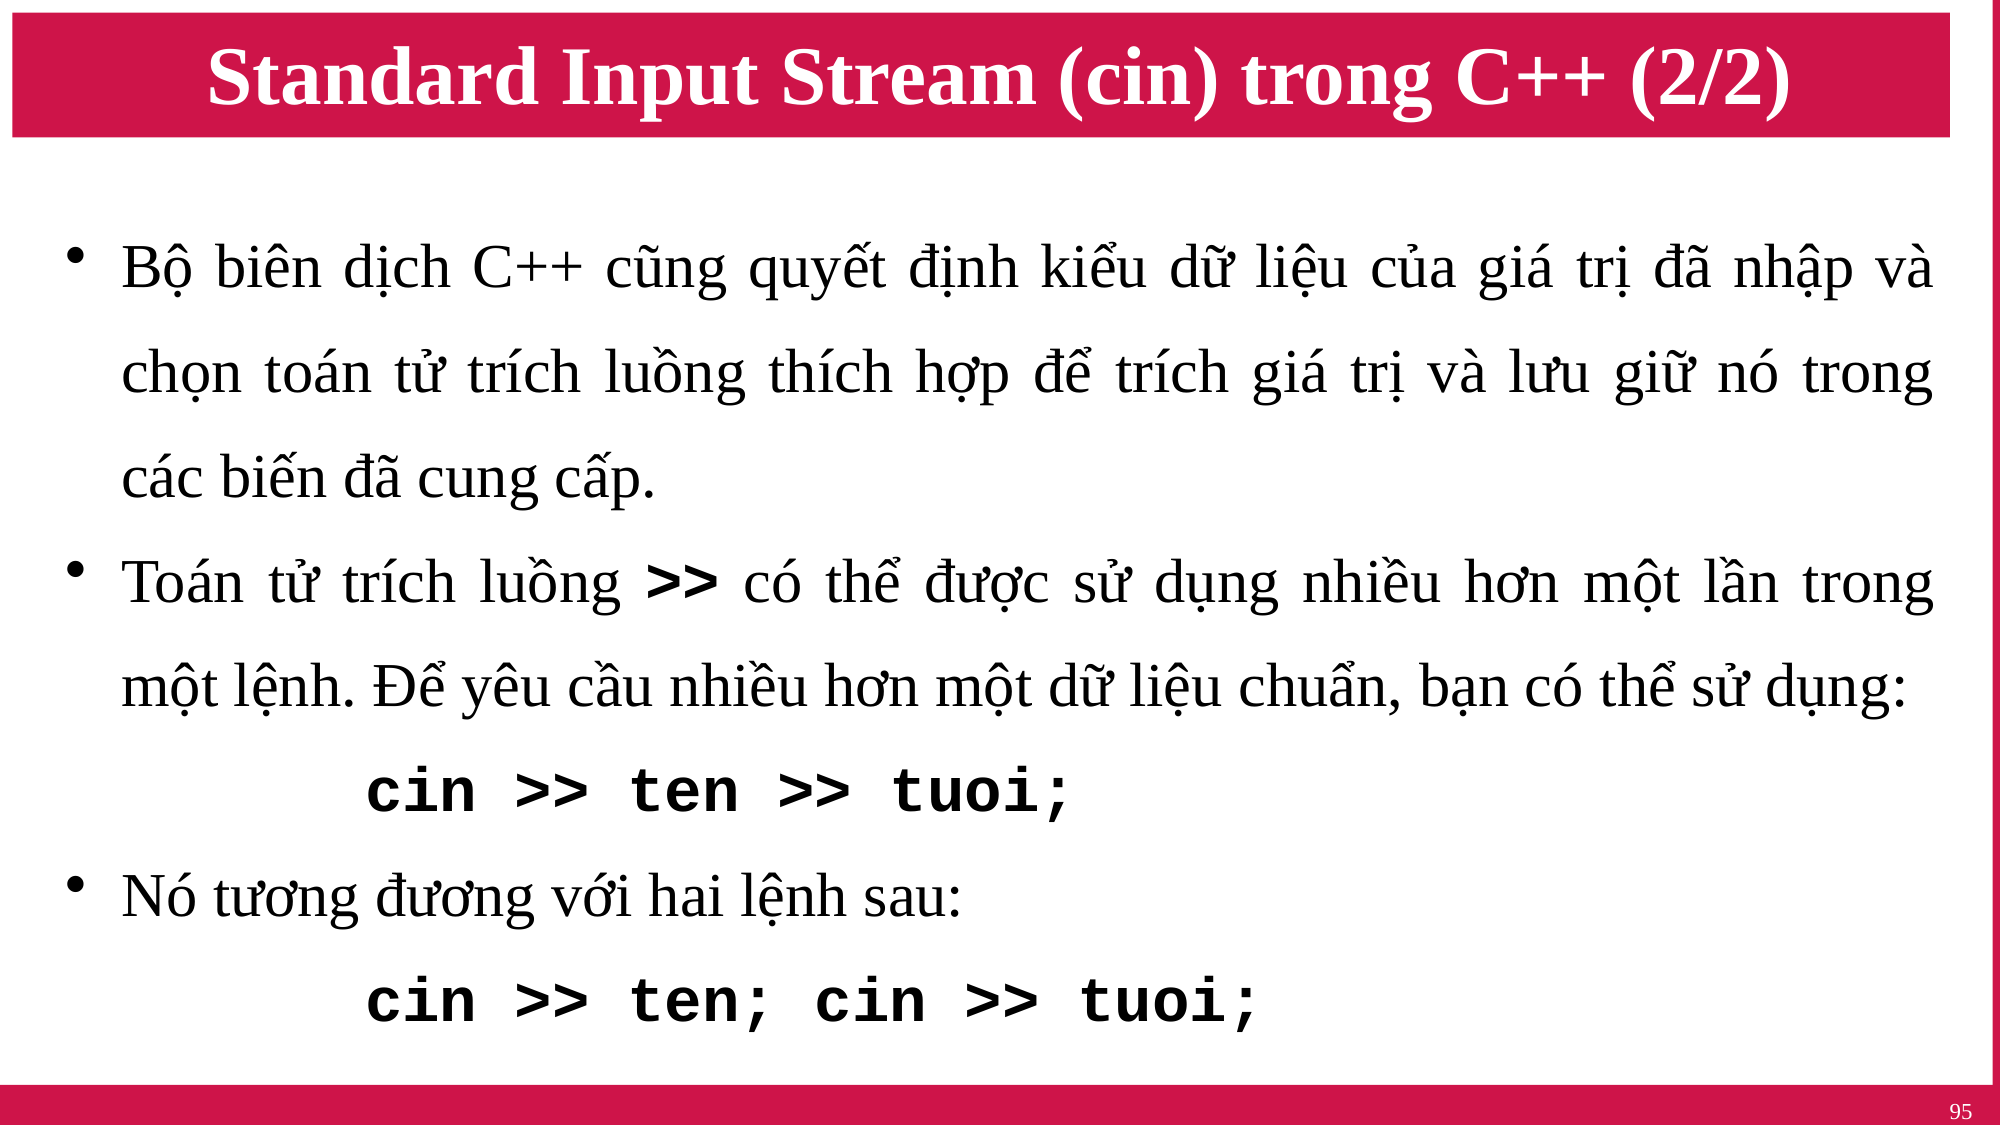

# Standard Input Stream (cin) trong C++ (2/2)
Bộ biên dịch C++ cũng quyết định kiểu dữ liệu của giá trị đã nhập và chọn toán tử trích luồng thích hợp để trích giá trị và lưu giữ nó trong các biến đã cung cấp.
Toán tử trích luồng >> có thể được sử dụng nhiều hơn một lần trong một lệnh. Để yêu cầu nhiều hơn một dữ liệu chuẩn, bạn có thể sử dụng:
		cin >> ten >> tuoi;
Nó tương đương với hai lệnh sau:
		cin >> ten; cin >> tuoi;
95